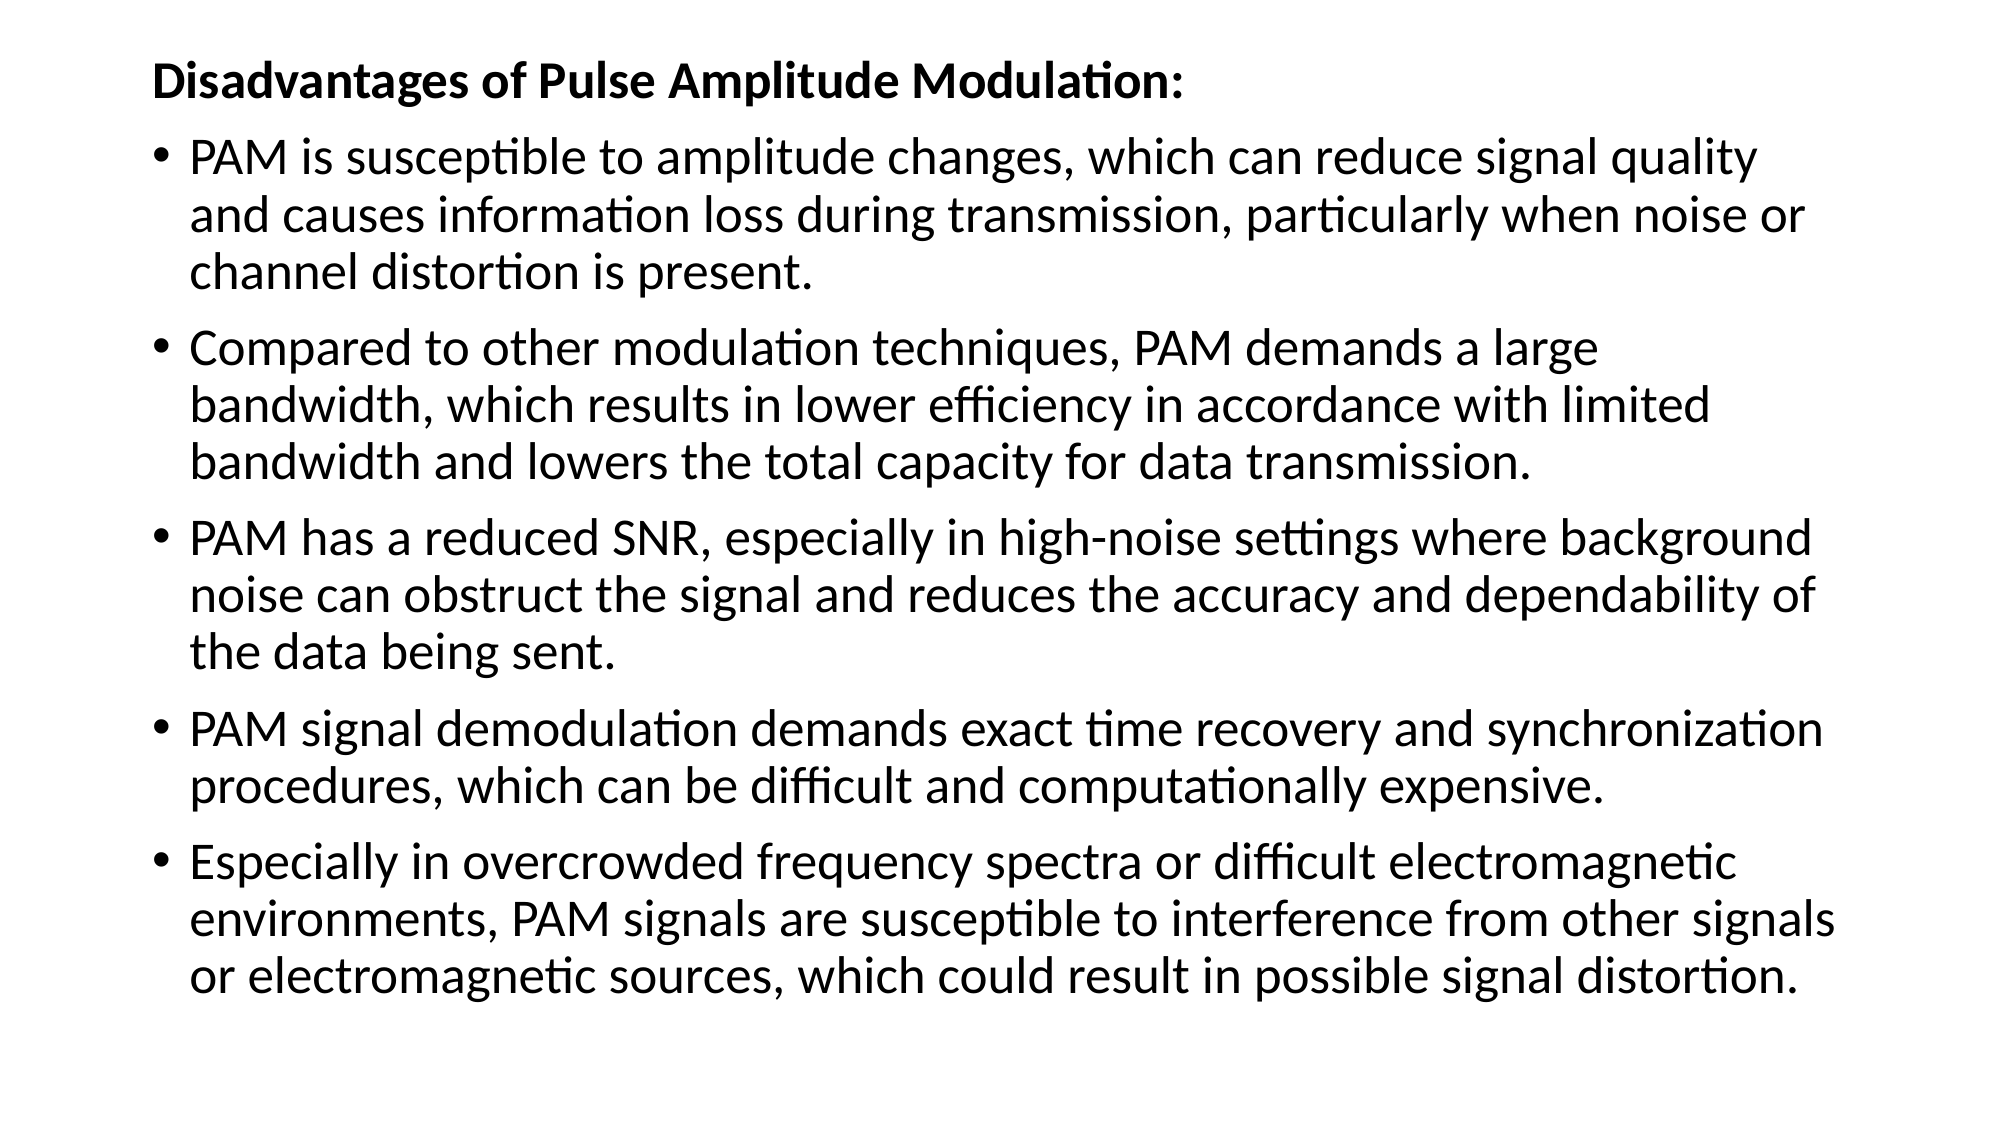

Disadvantages of Pulse Amplitude Modulation:
PAM is susceptible to amplitude changes, which can reduce signal quality and causes information loss during transmission, particularly when noise or channel distortion is present.
Compared to other modulation techniques, PAM demands a large bandwidth, which results in lower efficiency in accordance with limited bandwidth and lowers the total capacity for data transmission.
PAM has a reduced SNR, especially in high-noise settings where background noise can obstruct the signal and reduces the accuracy and dependability of the data being sent.
PAM signal demodulation demands exact time recovery and synchronization procedures, which can be difficult and computationally expensive.
Especially in overcrowded frequency spectra or difficult electromagnetic environments, PAM signals are susceptible to interference from other signals or electromagnetic sources, which could result in possible signal distortion.